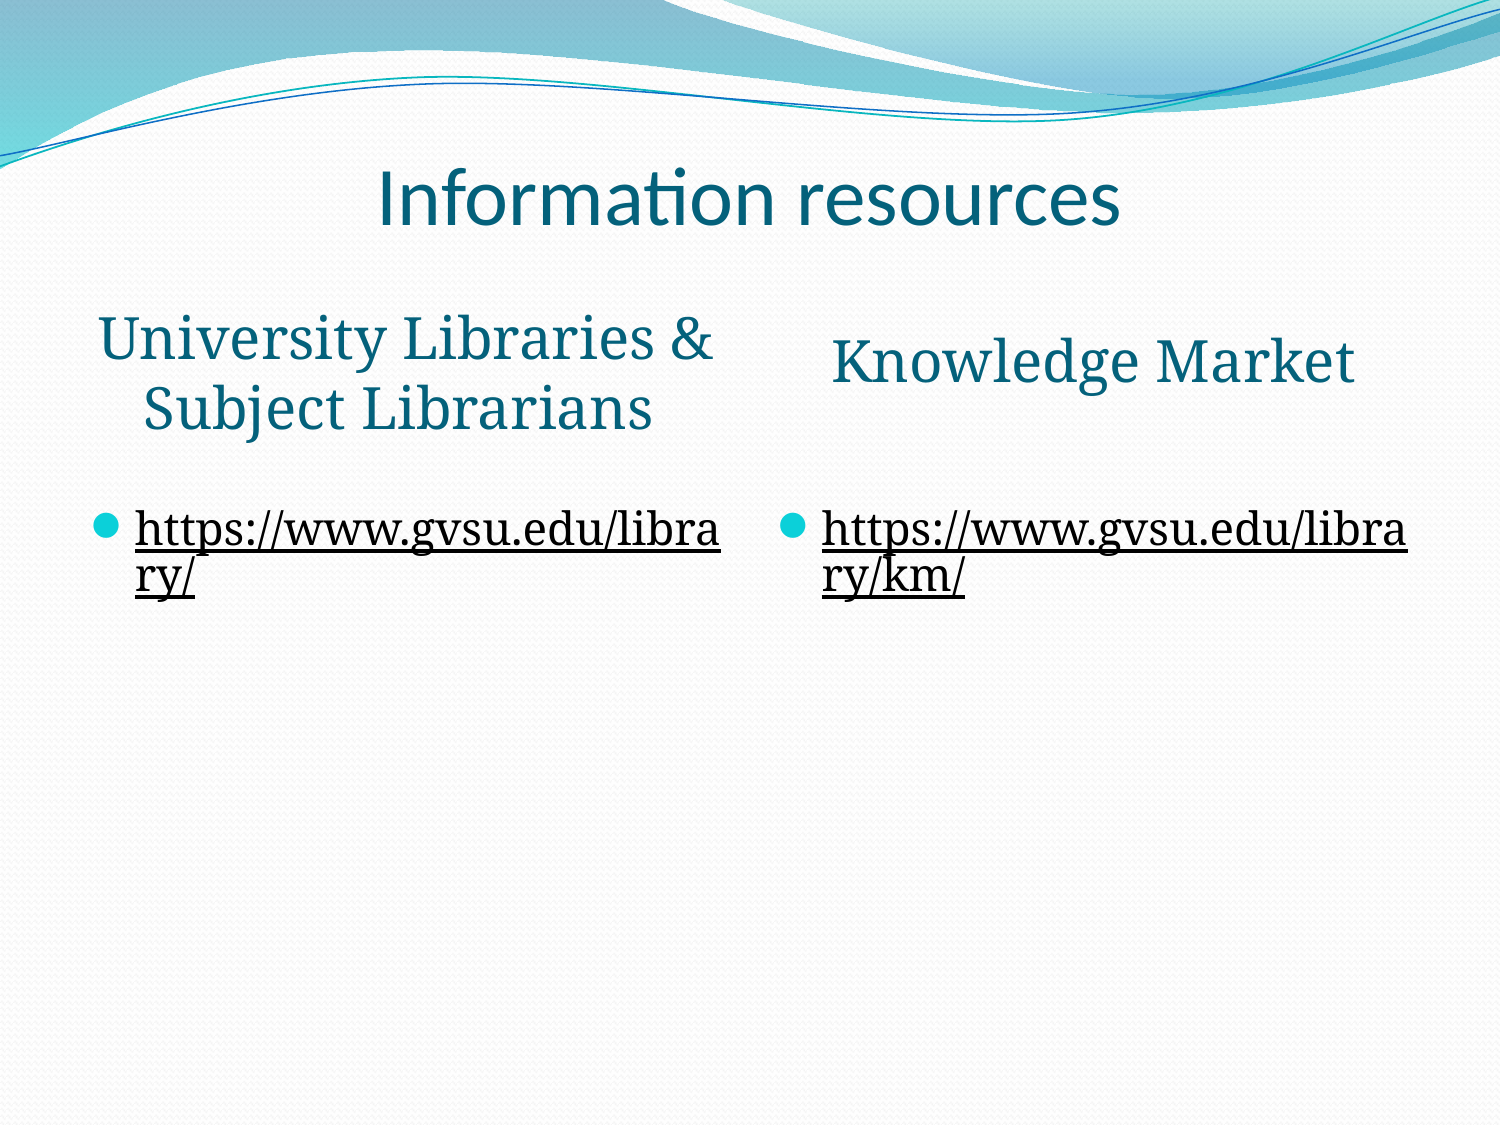

# Information resources
University Libraries & Subject Librarians
Knowledge Market
https://www.gvsu.edu/library/
https://www.gvsu.edu/library/km/